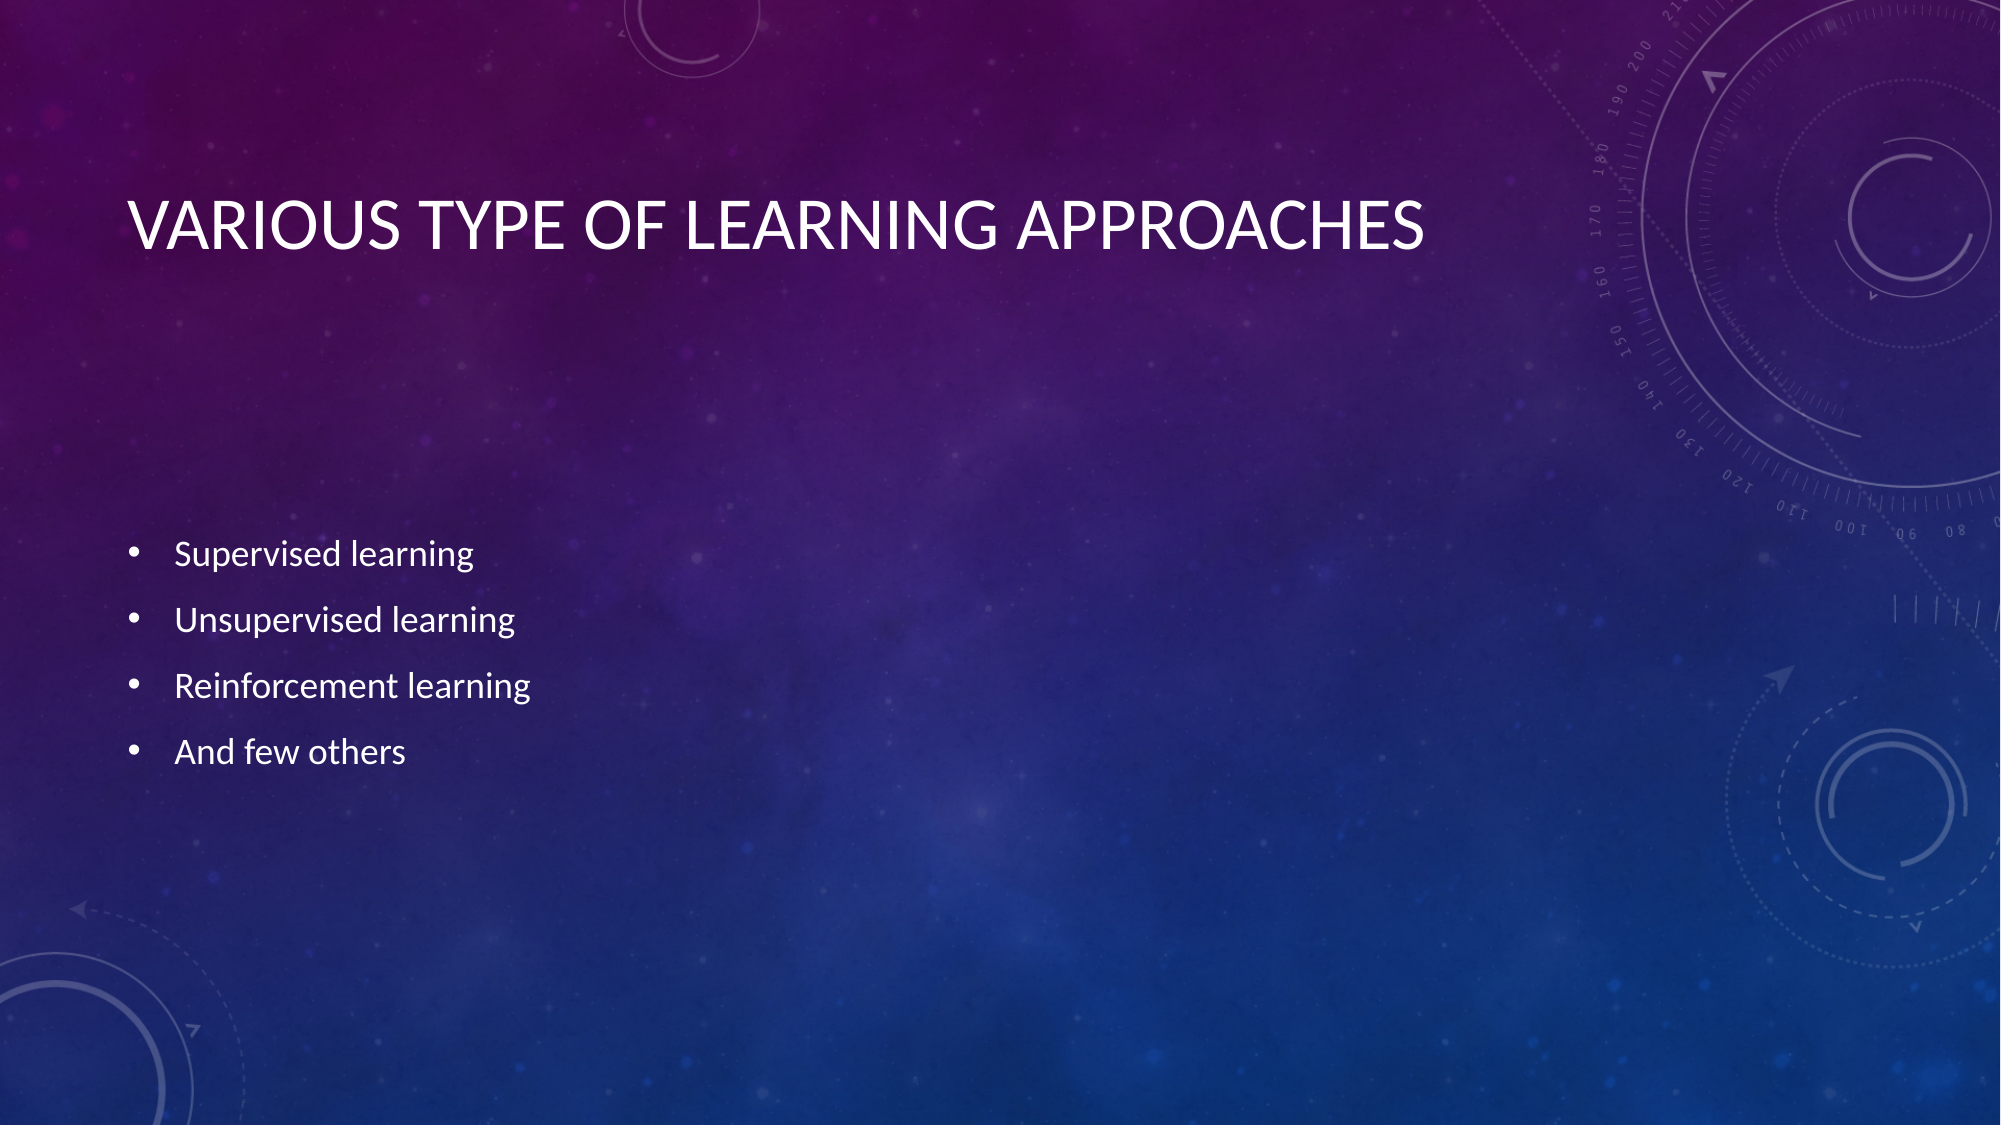

# Various type of learning approaches
Supervised learning
Unsupervised learning
Reinforcement learning
And few others